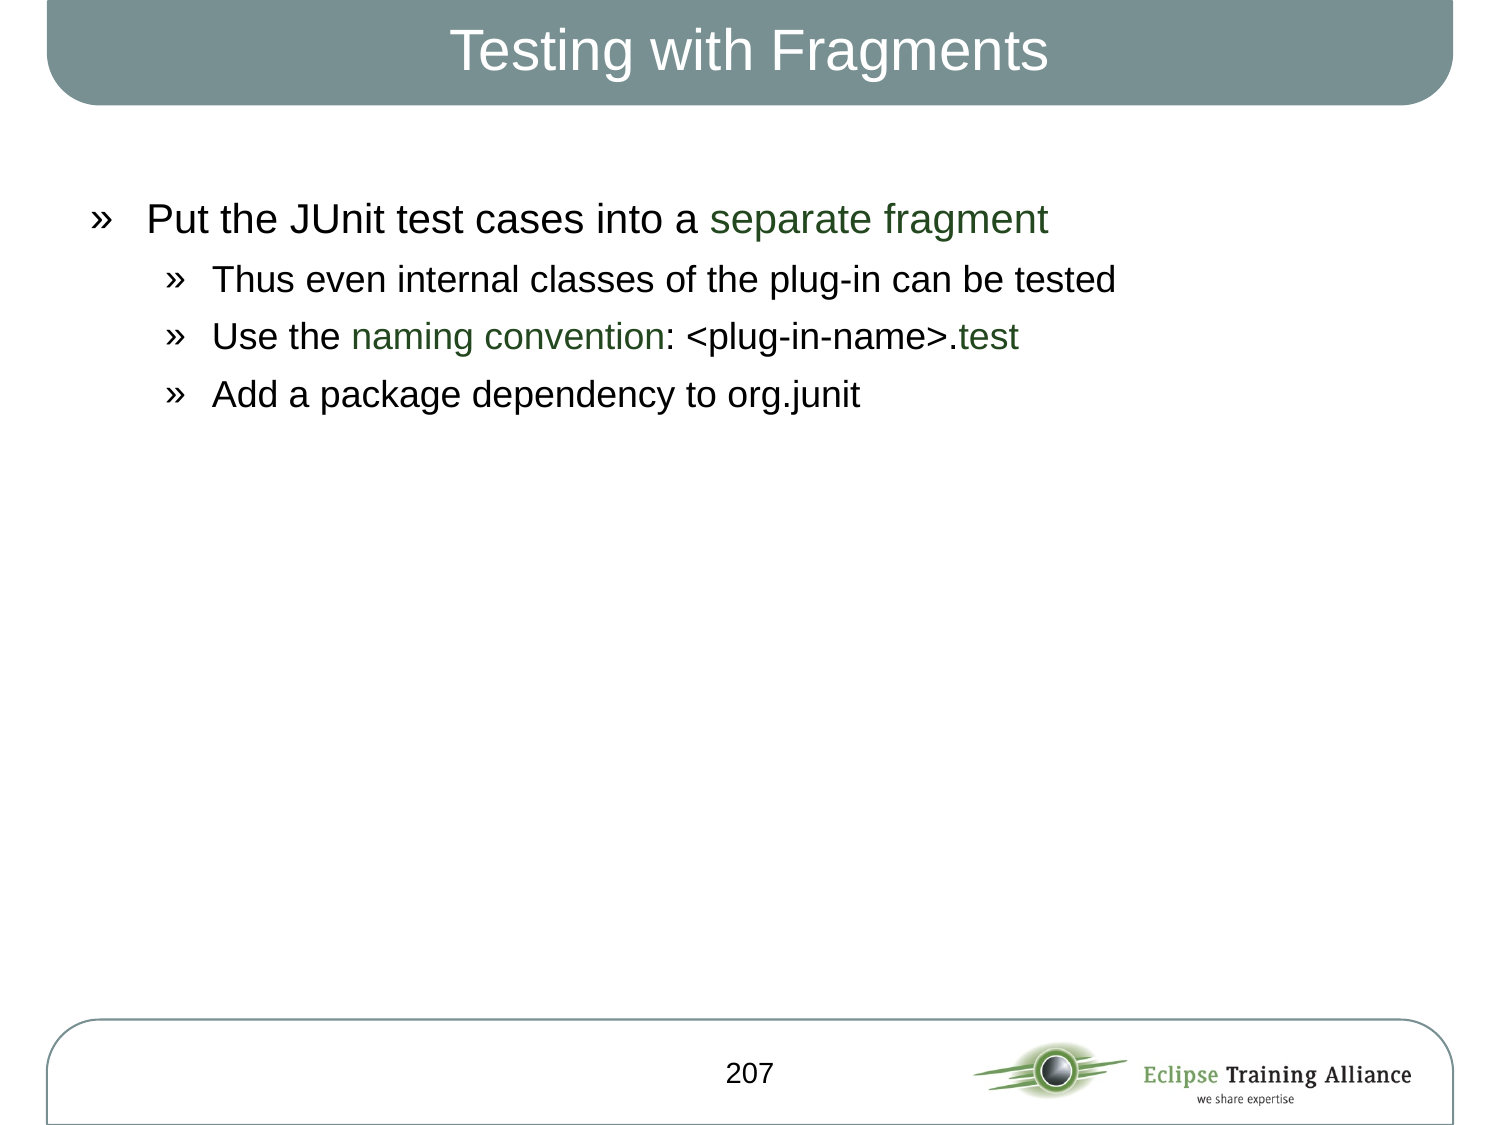

# Testing with Fragments
Put the JUnit test cases into a separate fragment
Thus even internal classes of the plug-in can be tested
Use the naming convention: <plug-in-name>.test
Add a package dependency to org.junit